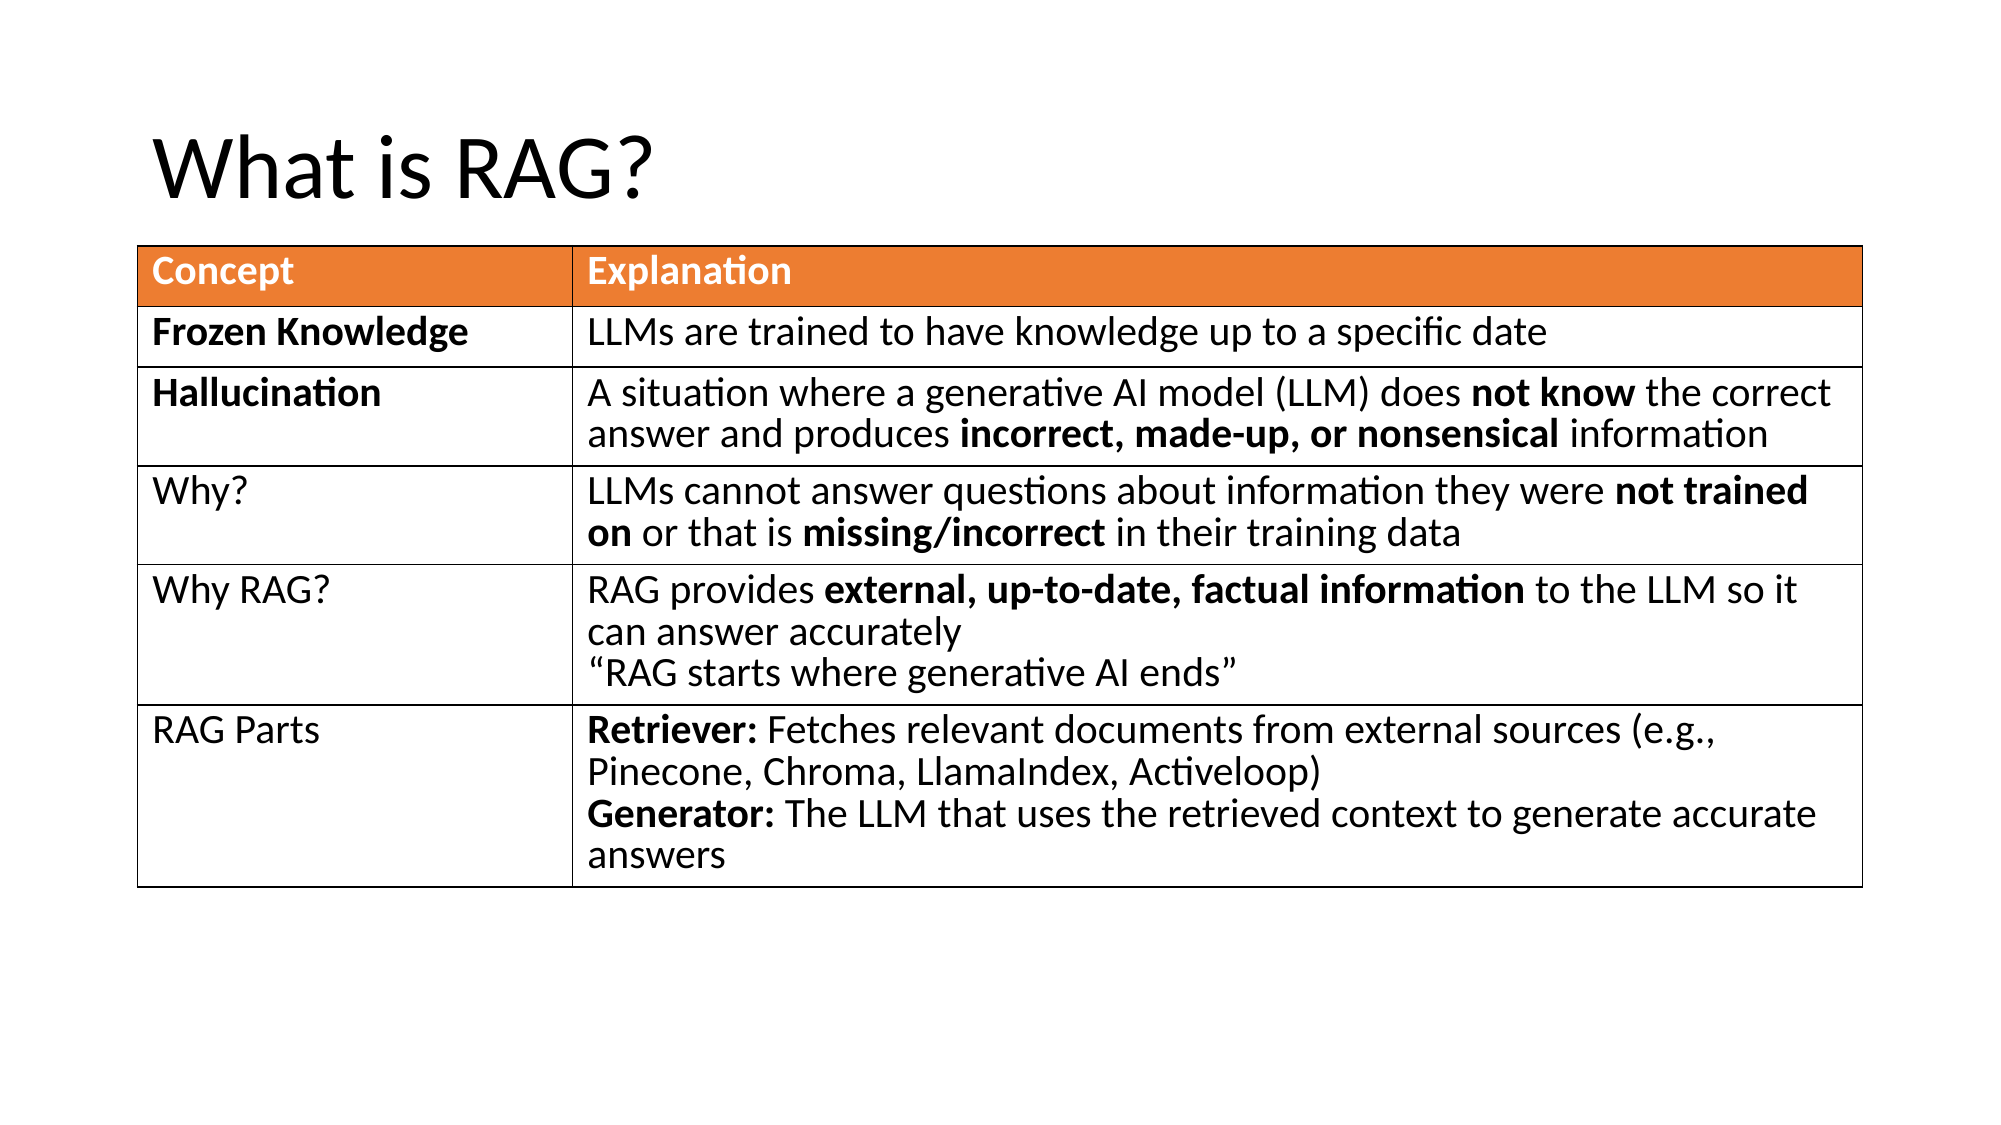

# What is RAG?
| Concept | Explanation |
| --- | --- |
| Frozen Knowledge | LLMs are trained to have knowledge up to a specific date |
| Hallucination | A situation where a generative AI model (LLM) does not know the correct answer and produces incorrect, made-up, or nonsensical information |
| Why? | LLMs cannot answer questions about information they were not trained on or that is missing/incorrect in their training data |
| Why RAG? | RAG provides external, up-to-date, factual information to the LLM so it can answer accurately “RAG starts where generative AI ends” |
| RAG Parts | Retriever: Fetches relevant documents from external sources (e.g., Pinecone, Chroma, LlamaIndex, Activeloop) Generator: The LLM that uses the retrieved context to generate accurate answers |